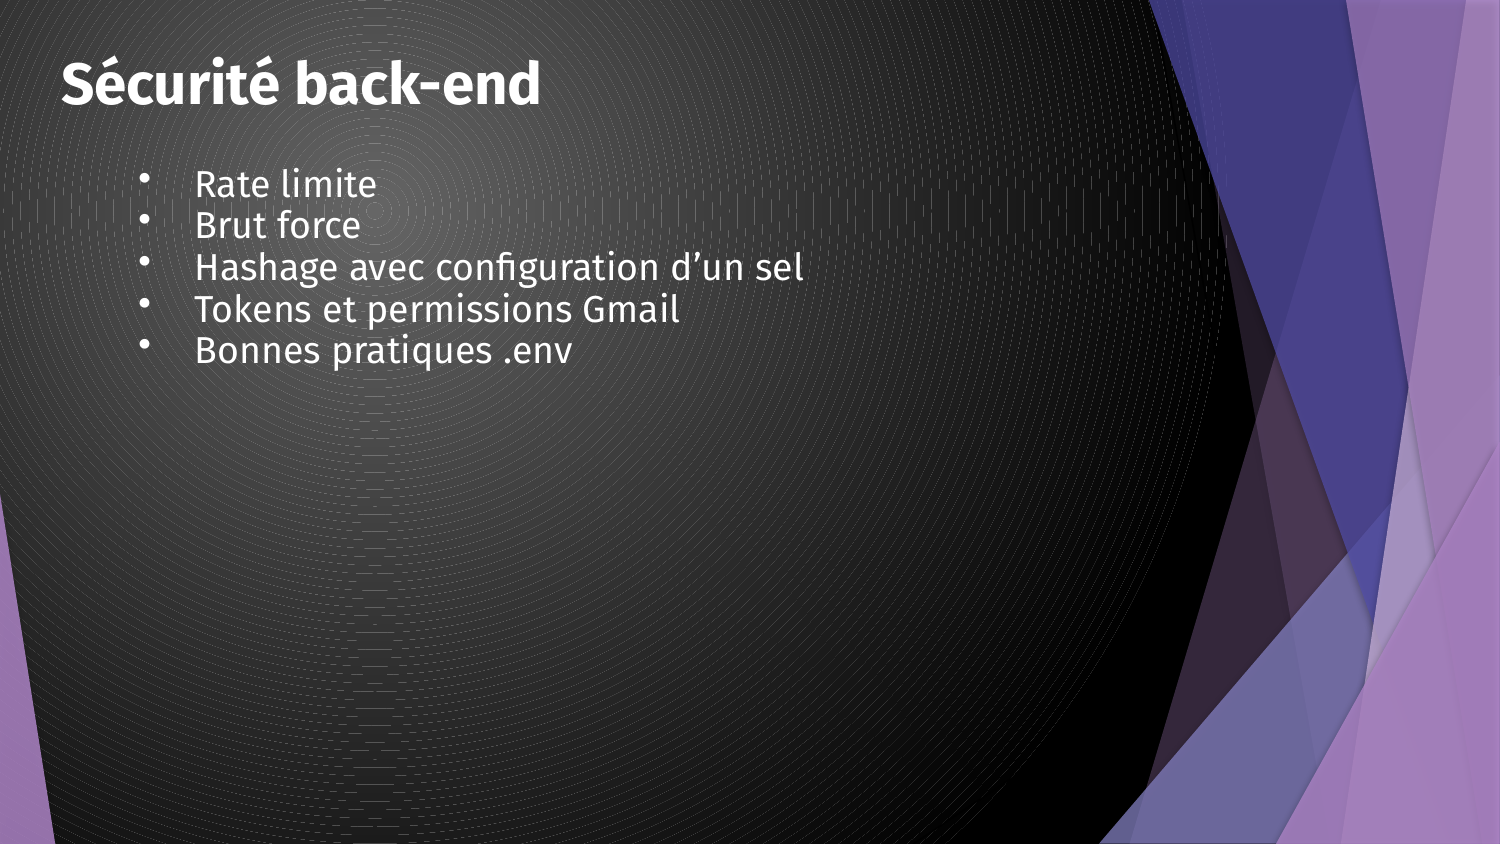

Sécurité back-end
Rate limite
Brut force
Hashage avec configuration d’un sel
Tokens et permissions Gmail
Bonnes pratiques .env